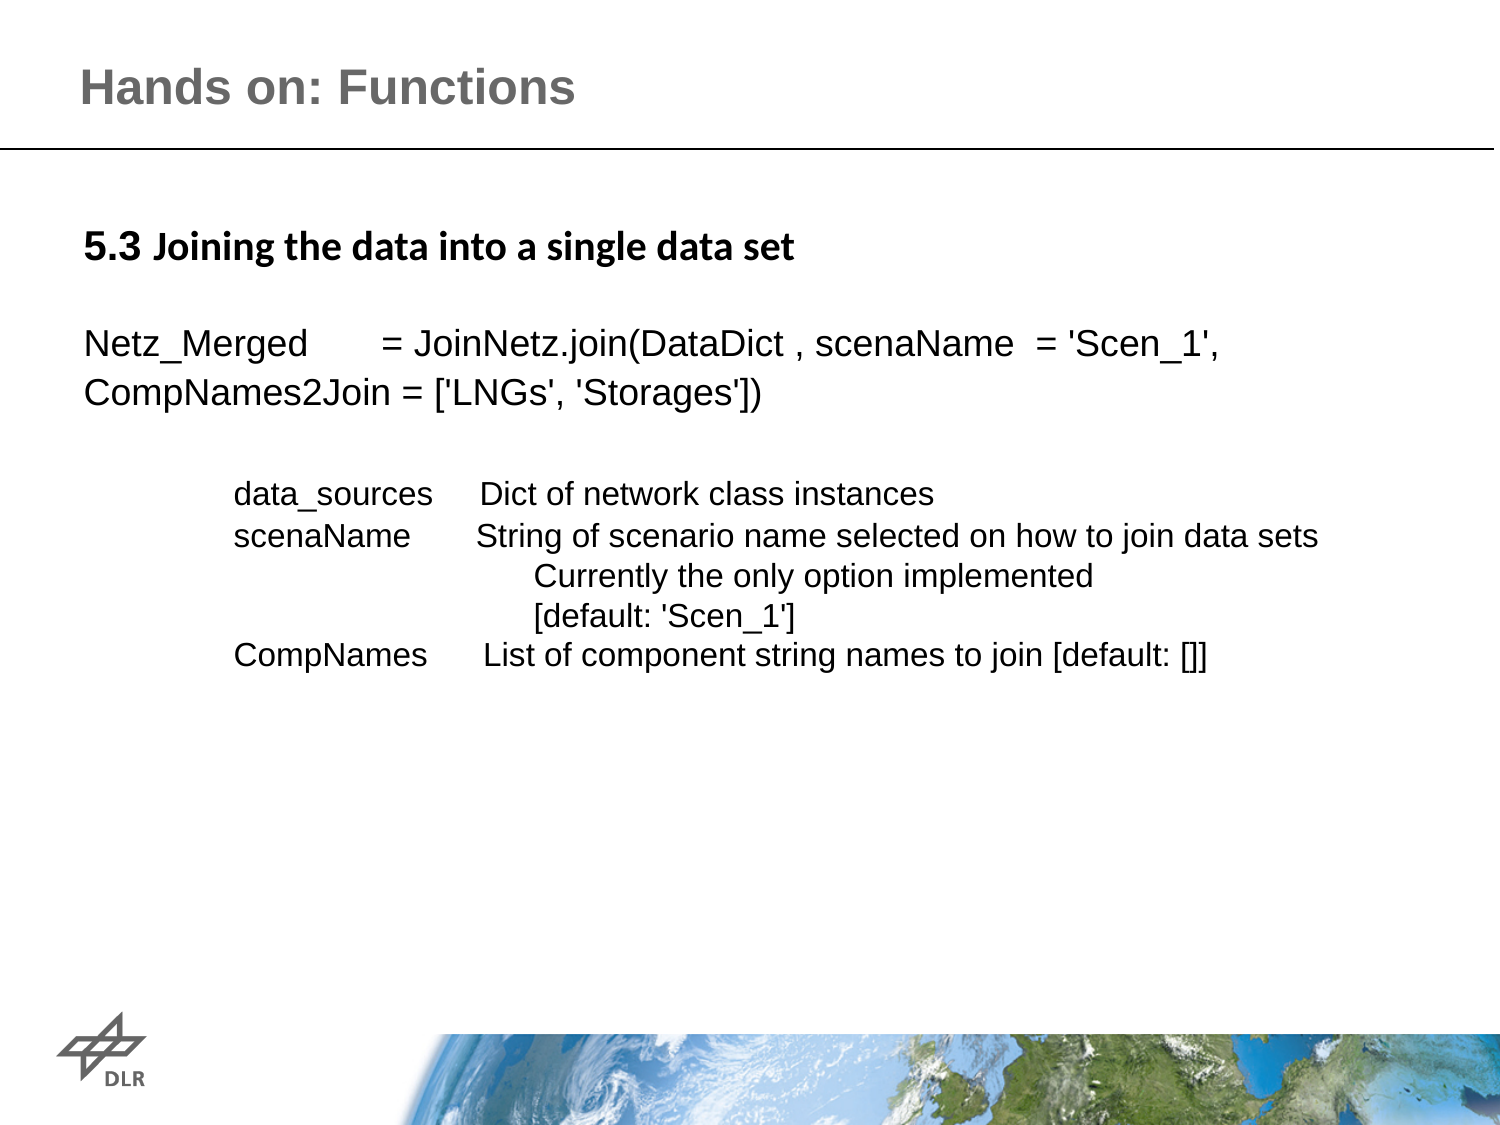

Hands on: Functions
5.3 Joining the data into a single data set

Netz_Merged       = JoinNetz.join(DataDict , scenaName  = 'Scen_1', CompNames2Join = ['LNGs', 'Storages'])

 	data_sources     Dict of network class instances
        	scenaName       String of scenario name selected on how to join data sets
 			Currently the only option implemented
  			[default: 'Scen_1']
        	CompNames      List of component string names to join [default: []]